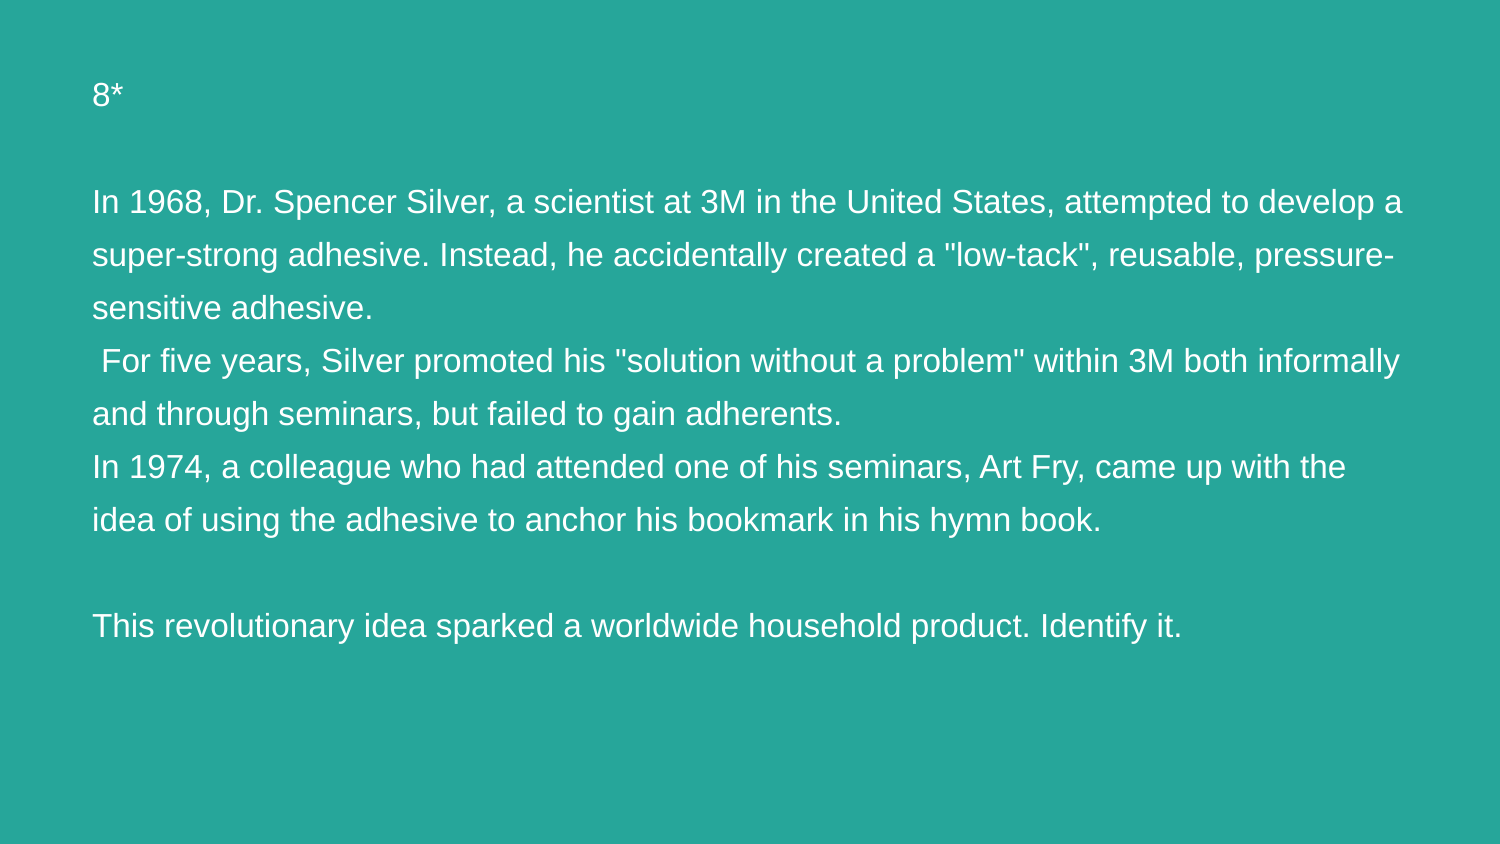

# 8*

In 1968, Dr. Spencer Silver, a scientist at 3M in the United States, attempted to develop a super-strong adhesive. Instead, he accidentally created a "low-tack", reusable, pressure-sensitive adhesive.
 For five years, Silver promoted his "solution without a problem" within 3M both informally and through seminars, but failed to gain adherents.
In 1974, a colleague who had attended one of his seminars, Art Fry, came up with the idea of using the adhesive to anchor his bookmark in his hymn book.

This revolutionary idea sparked a worldwide household product. Identify it.